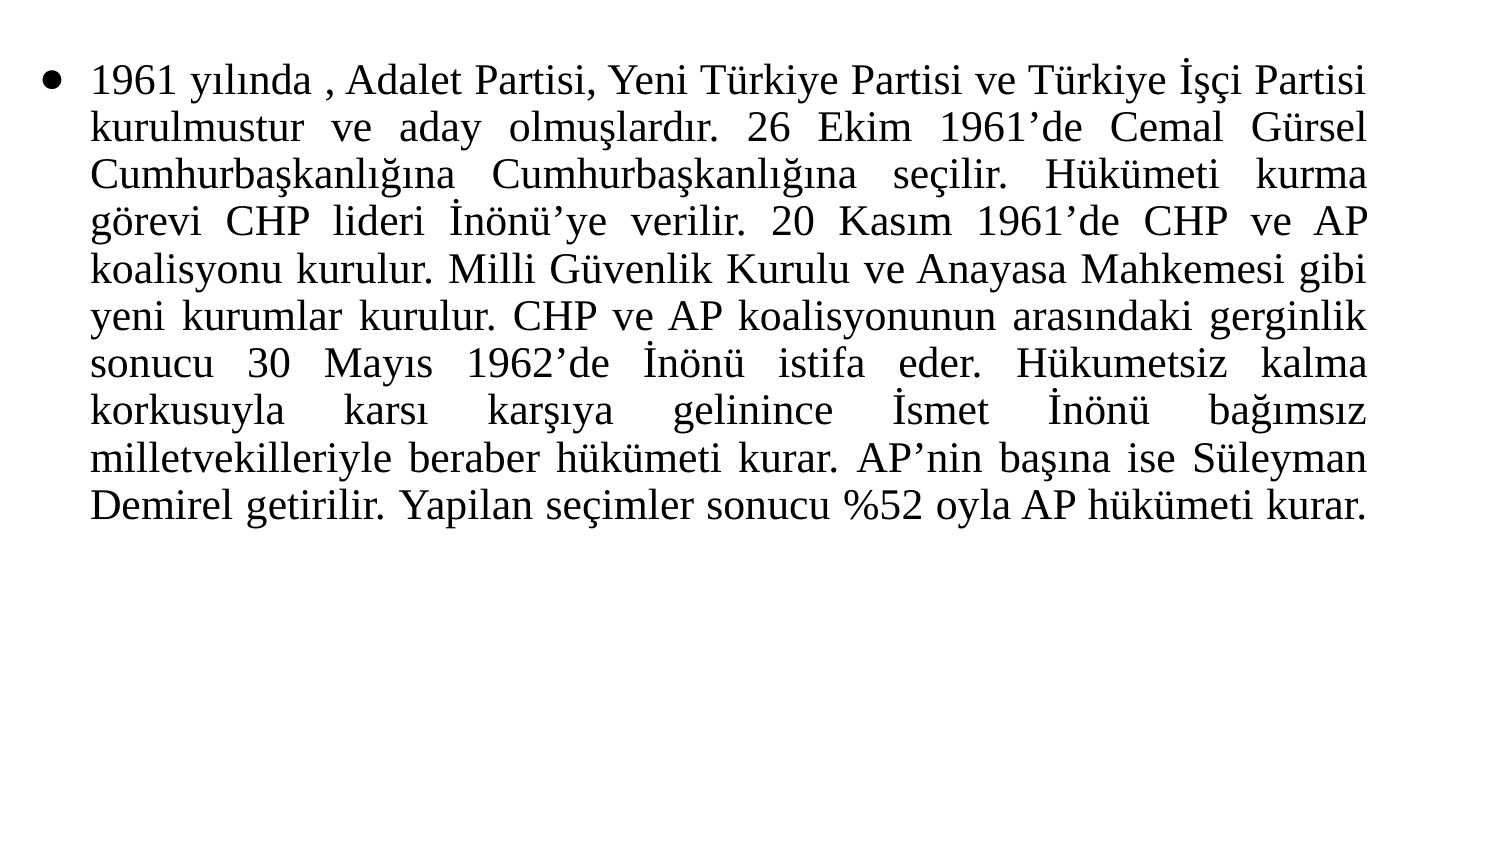

1961 yılında , Adalet Partisi, Yeni Türkiye Partisi ve Türkiye İşçi Partisi kurulmustur ve aday olmuşlardır. 26 Ekim 1961’de Cemal Gürsel Cumhurbaşkanlığına Cumhurbaşkanlığına seçilir. Hükümeti kurma görevi CHP lideri İnönü’ye verilir. 20 Kasım 1961’de CHP ve AP koalisyonu kurulur. Milli Güvenlik Kurulu ve Anayasa Mahkemesi gibi yeni kurumlar kurulur. CHP ve AP koalisyonunun arasındaki gerginlik sonucu 30 Mayıs 1962’de İnönü istifa eder. Hükumetsiz kalma korkusuyla karsı karşıya gelinince İsmet İnönü bağımsız milletvekilleriyle beraber hükümeti kurar. AP’nin başına ise Süleyman Demirel getirilir. Yapilan seçimler sonucu %52 oyla AP hükümeti kurar.